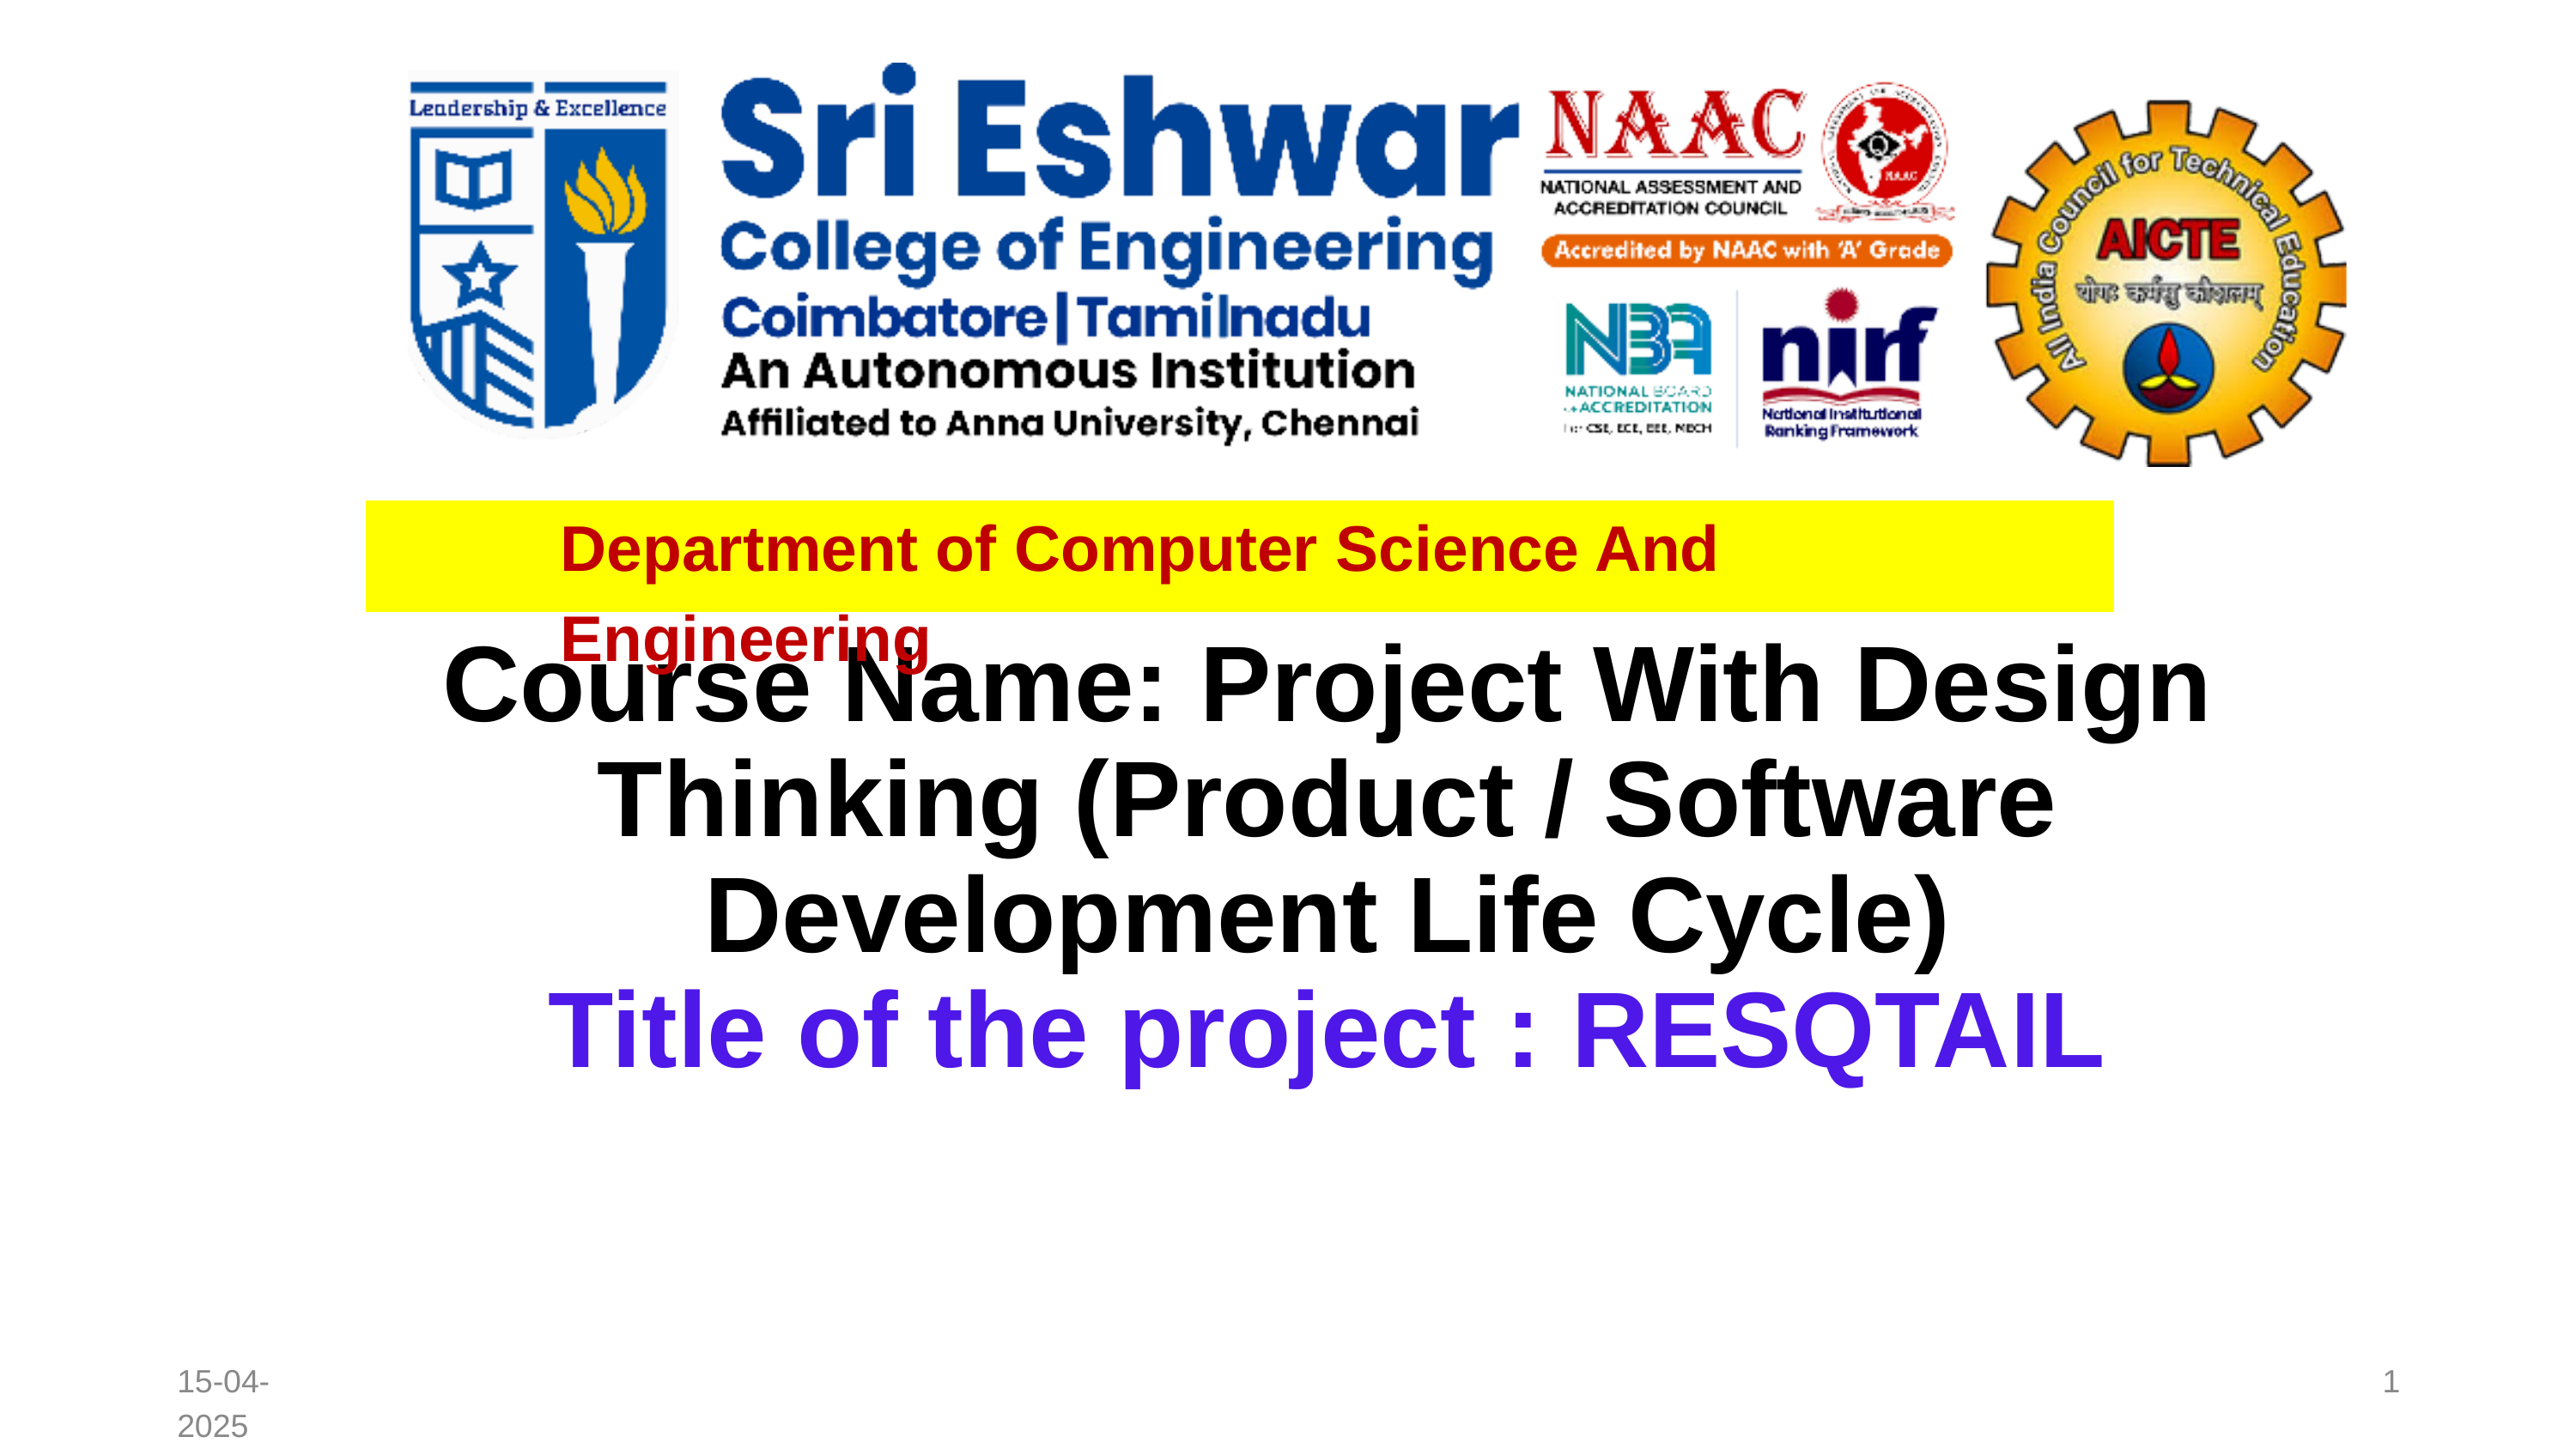

Department of Computer Science And Engineering
Course Name: Project With Design Thinking (Product / Software Development Life Cycle)
Title of the project : RESQTAIL
15-04-2025
1